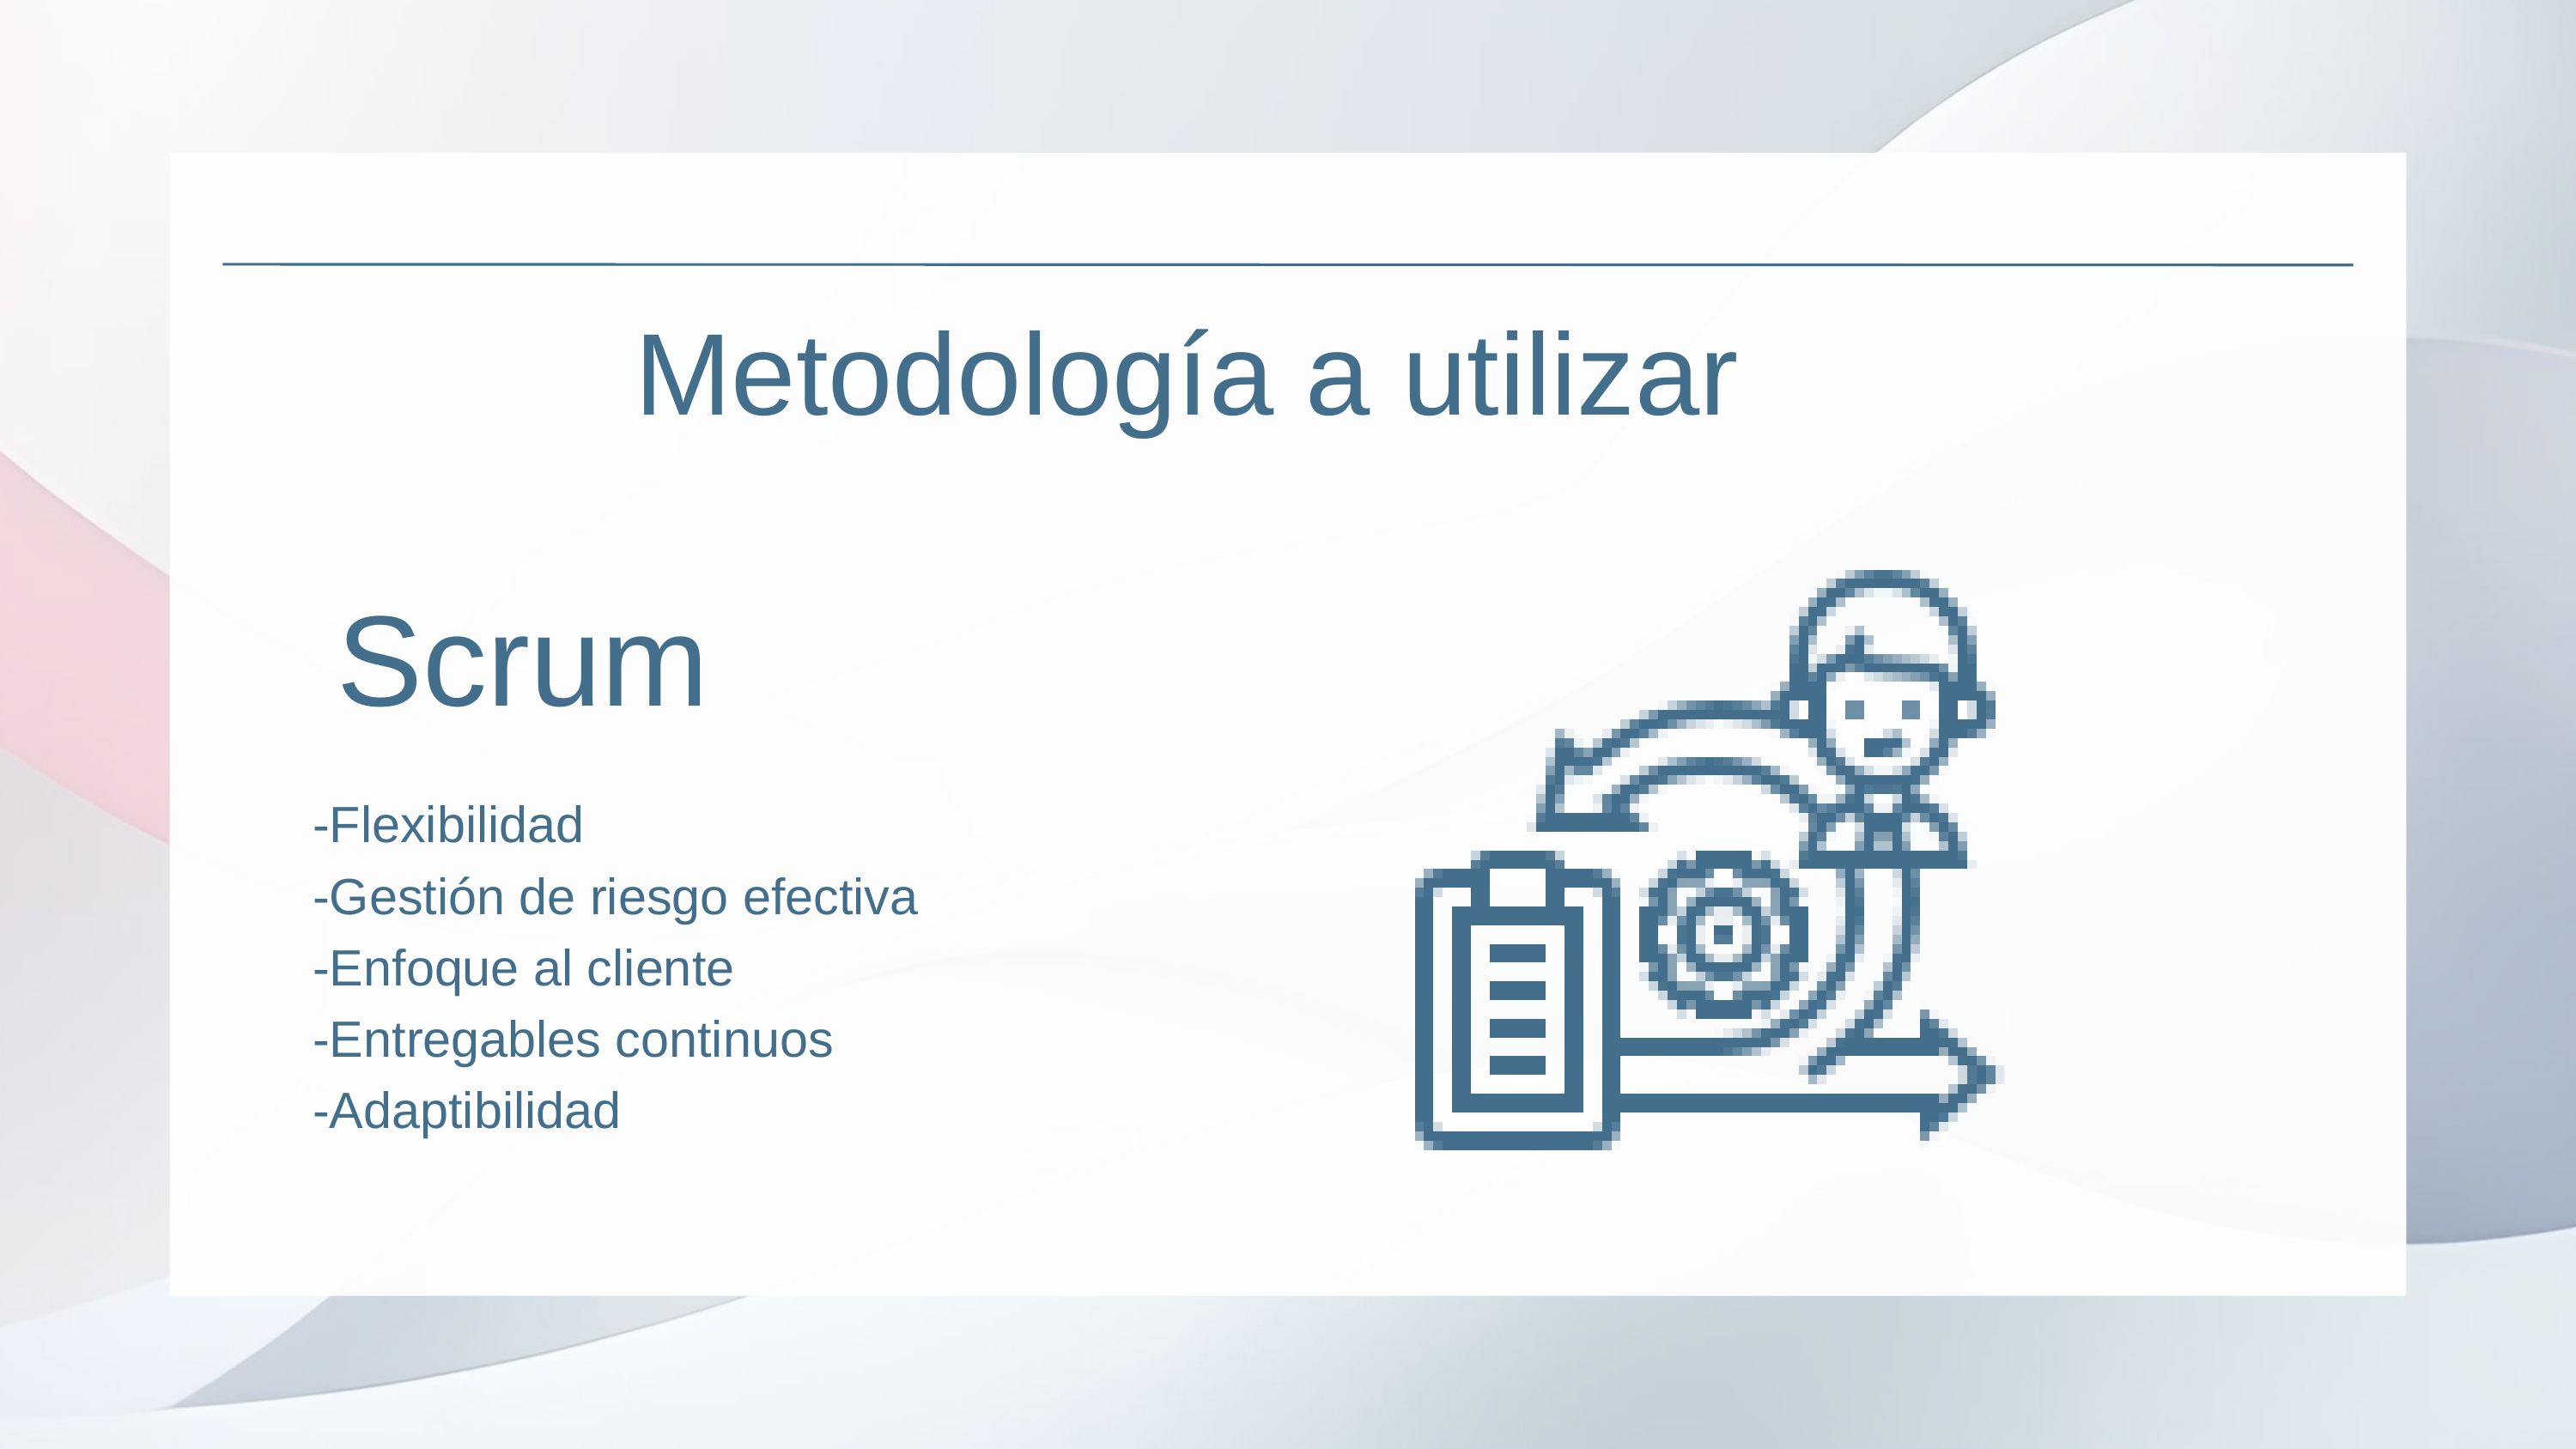

Metodología a utilizar
Scrum

-Flexibilidad
-Gestión de riesgo efectiva
-Enfoque al cliente
-Entregables continuos
-Adaptibilidad